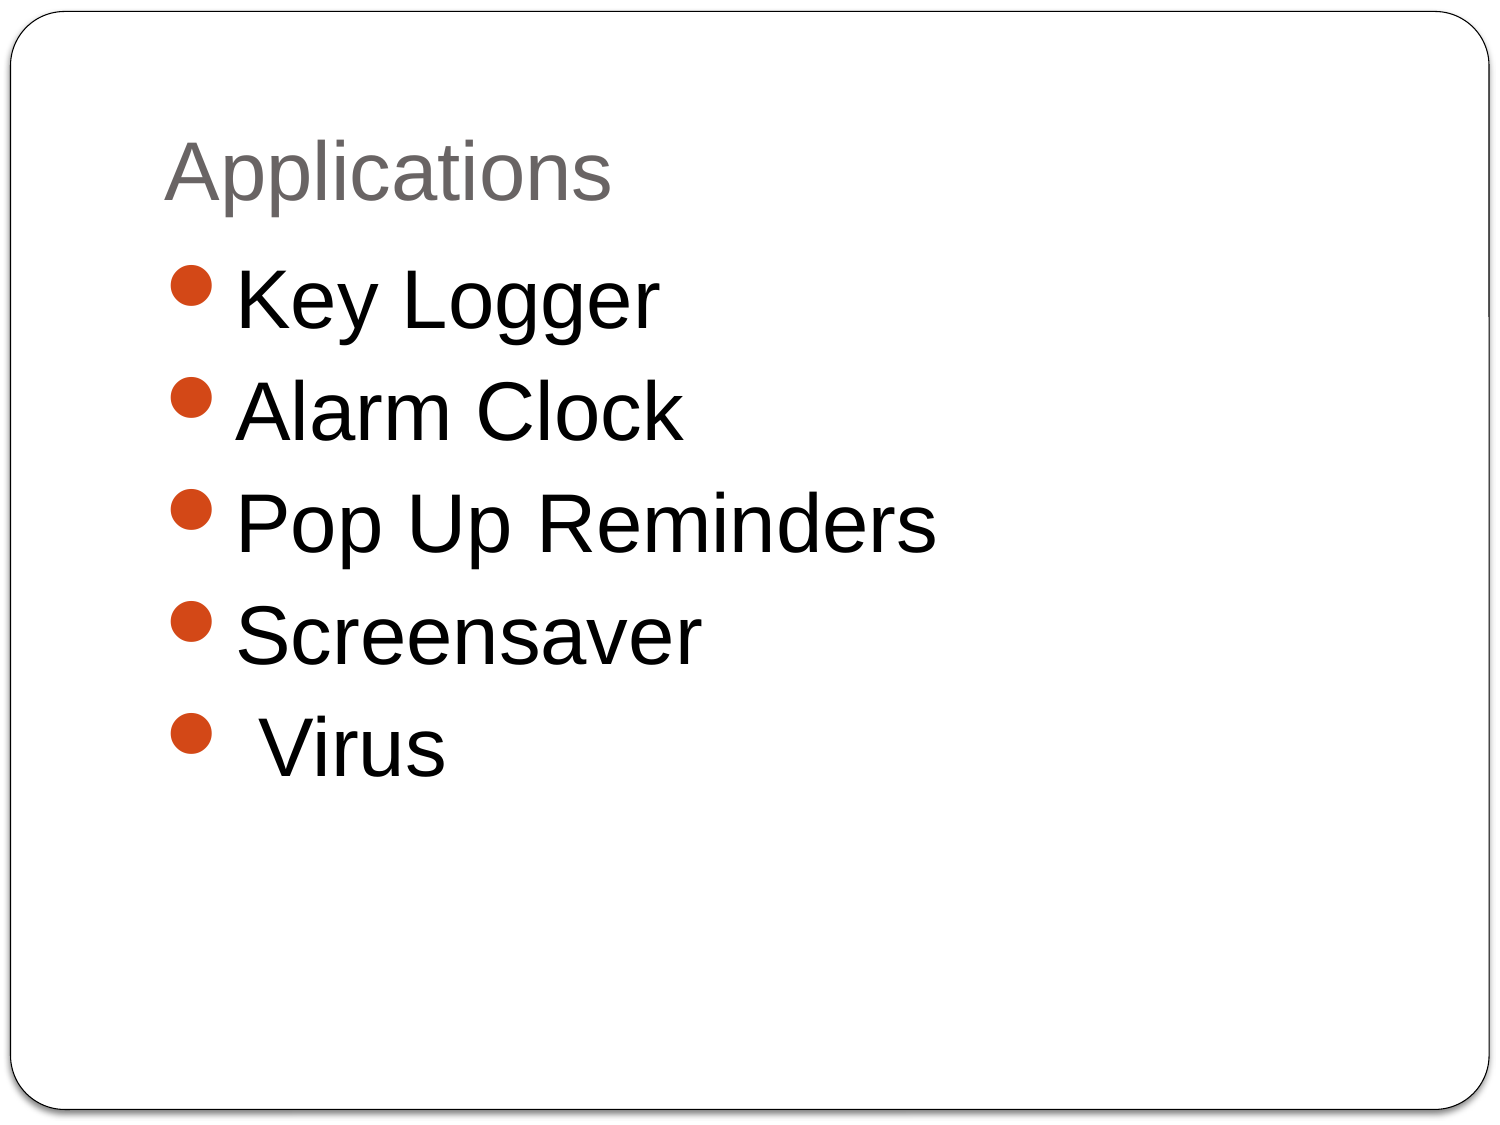

# Applications
Key Logger
Alarm Clock
Pop Up Reminders
Screensaver
 Virus